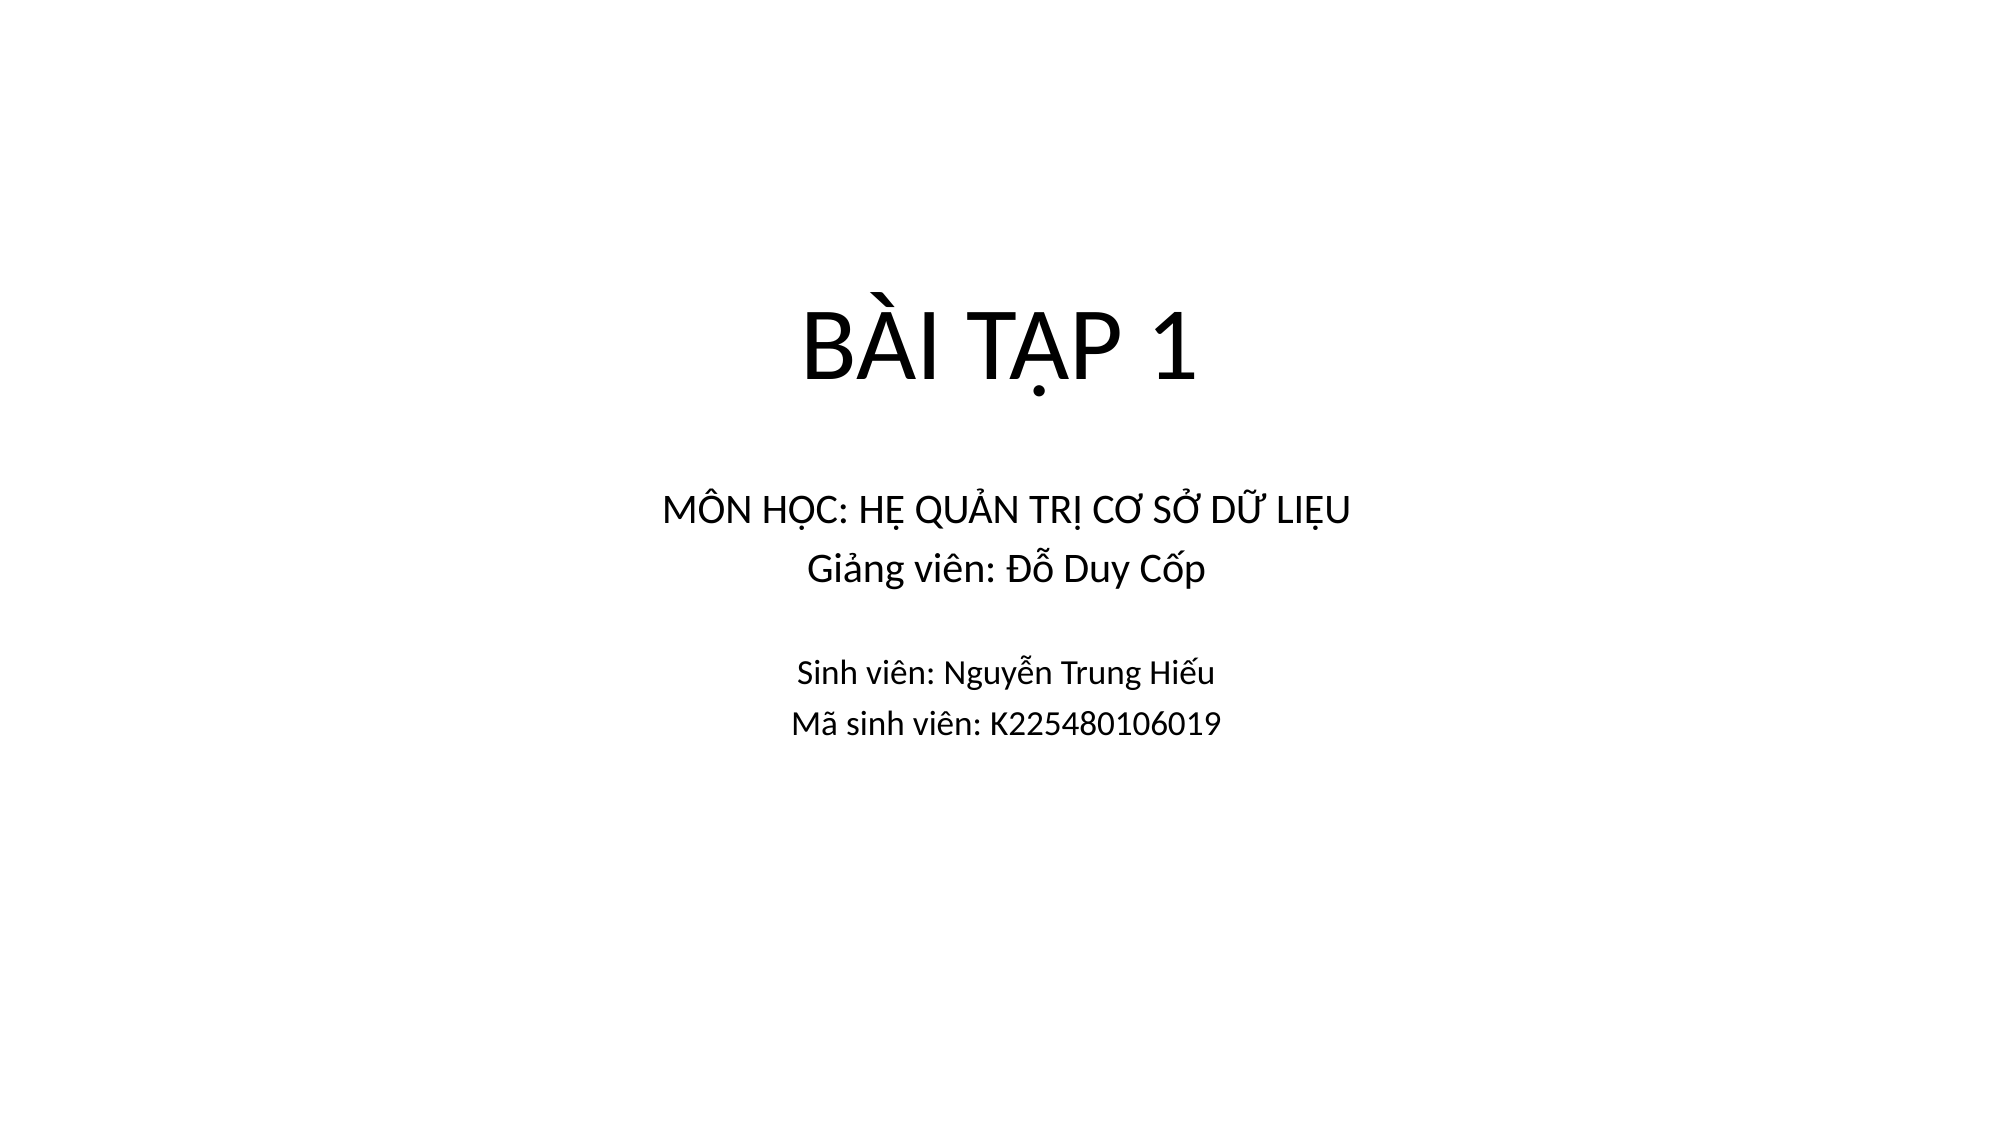

# BÀI TẬP 1
MÔN HỌC: HỆ QUẢN TRỊ CƠ SỞ DỮ LIỆU
Giảng viên: Đỗ Duy Cốp

Sinh viên: Nguyễn Trung Hiếu
Mã sinh viên: K225480106019